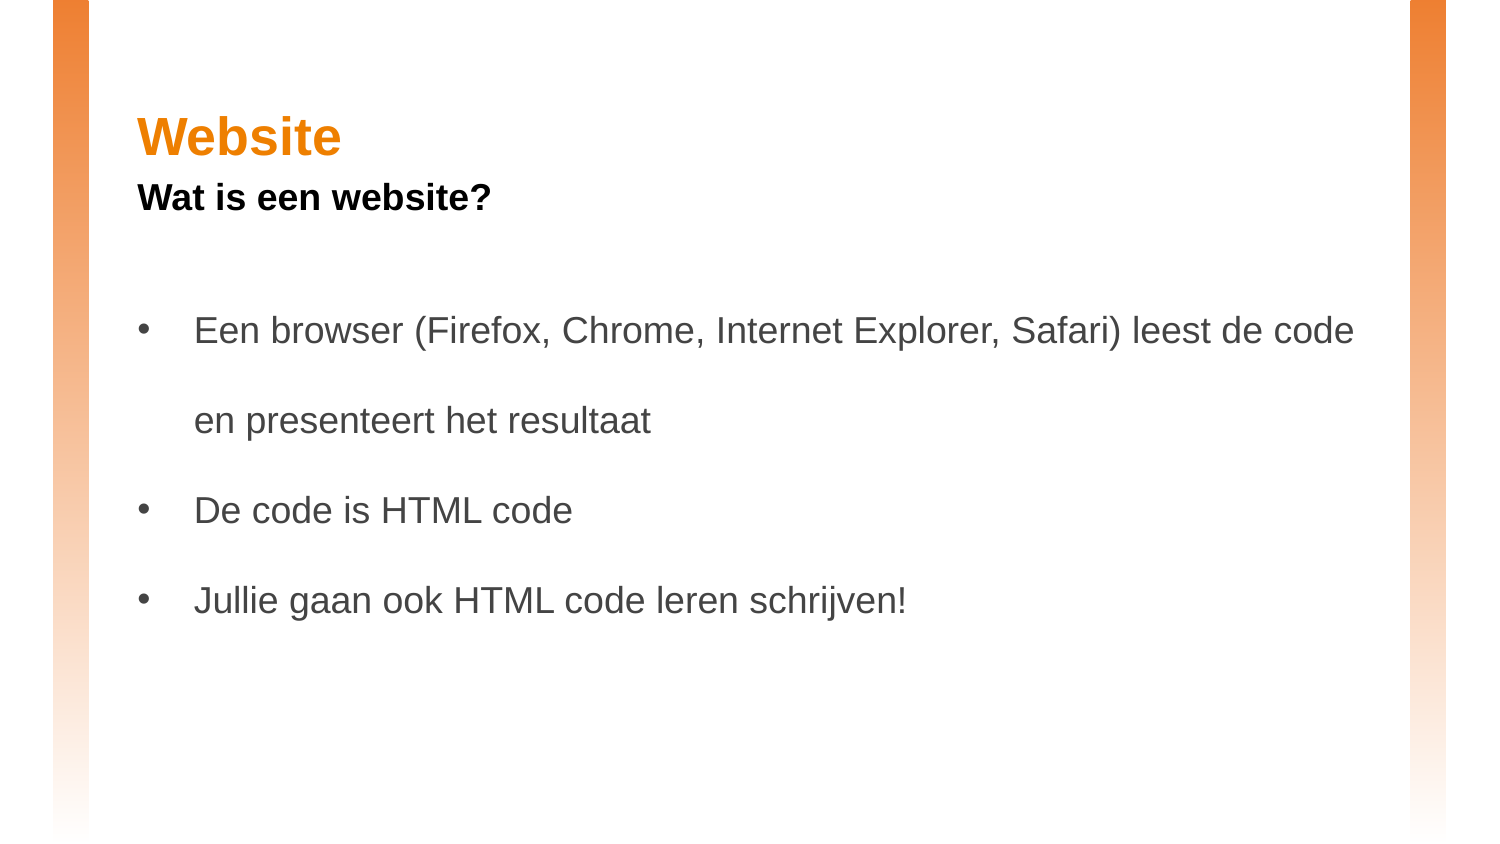

# Website
Wat is een website?
Een browser (Firefox, Chrome, Internet Explorer, Safari) leest de code en presenteert het resultaat
De code is HTML code
Jullie gaan ook HTML code leren schrijven!